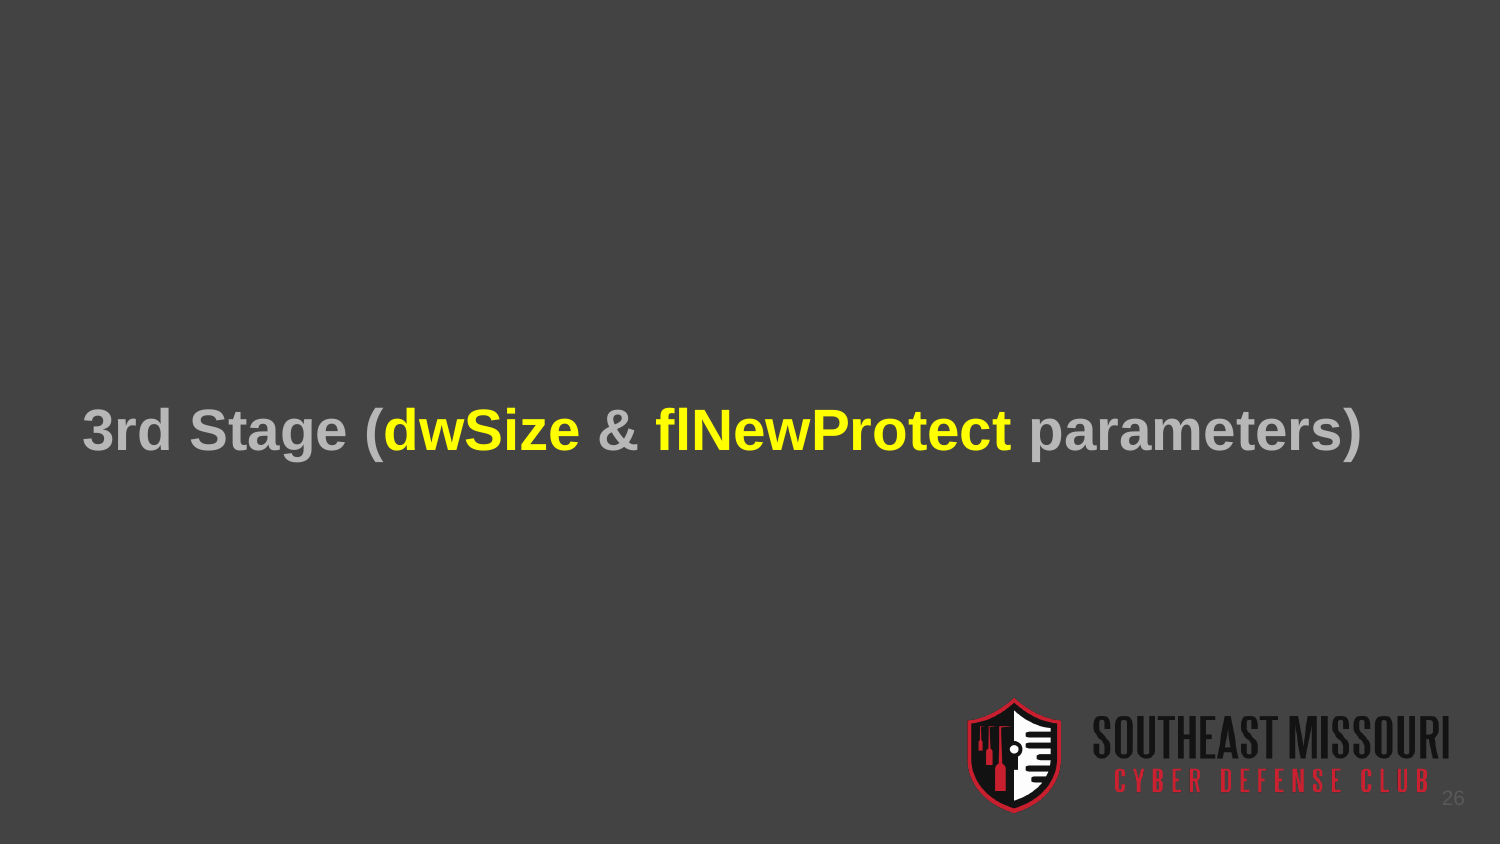

#

3rd Stage (dwSize & flNewProtect parameters)

26